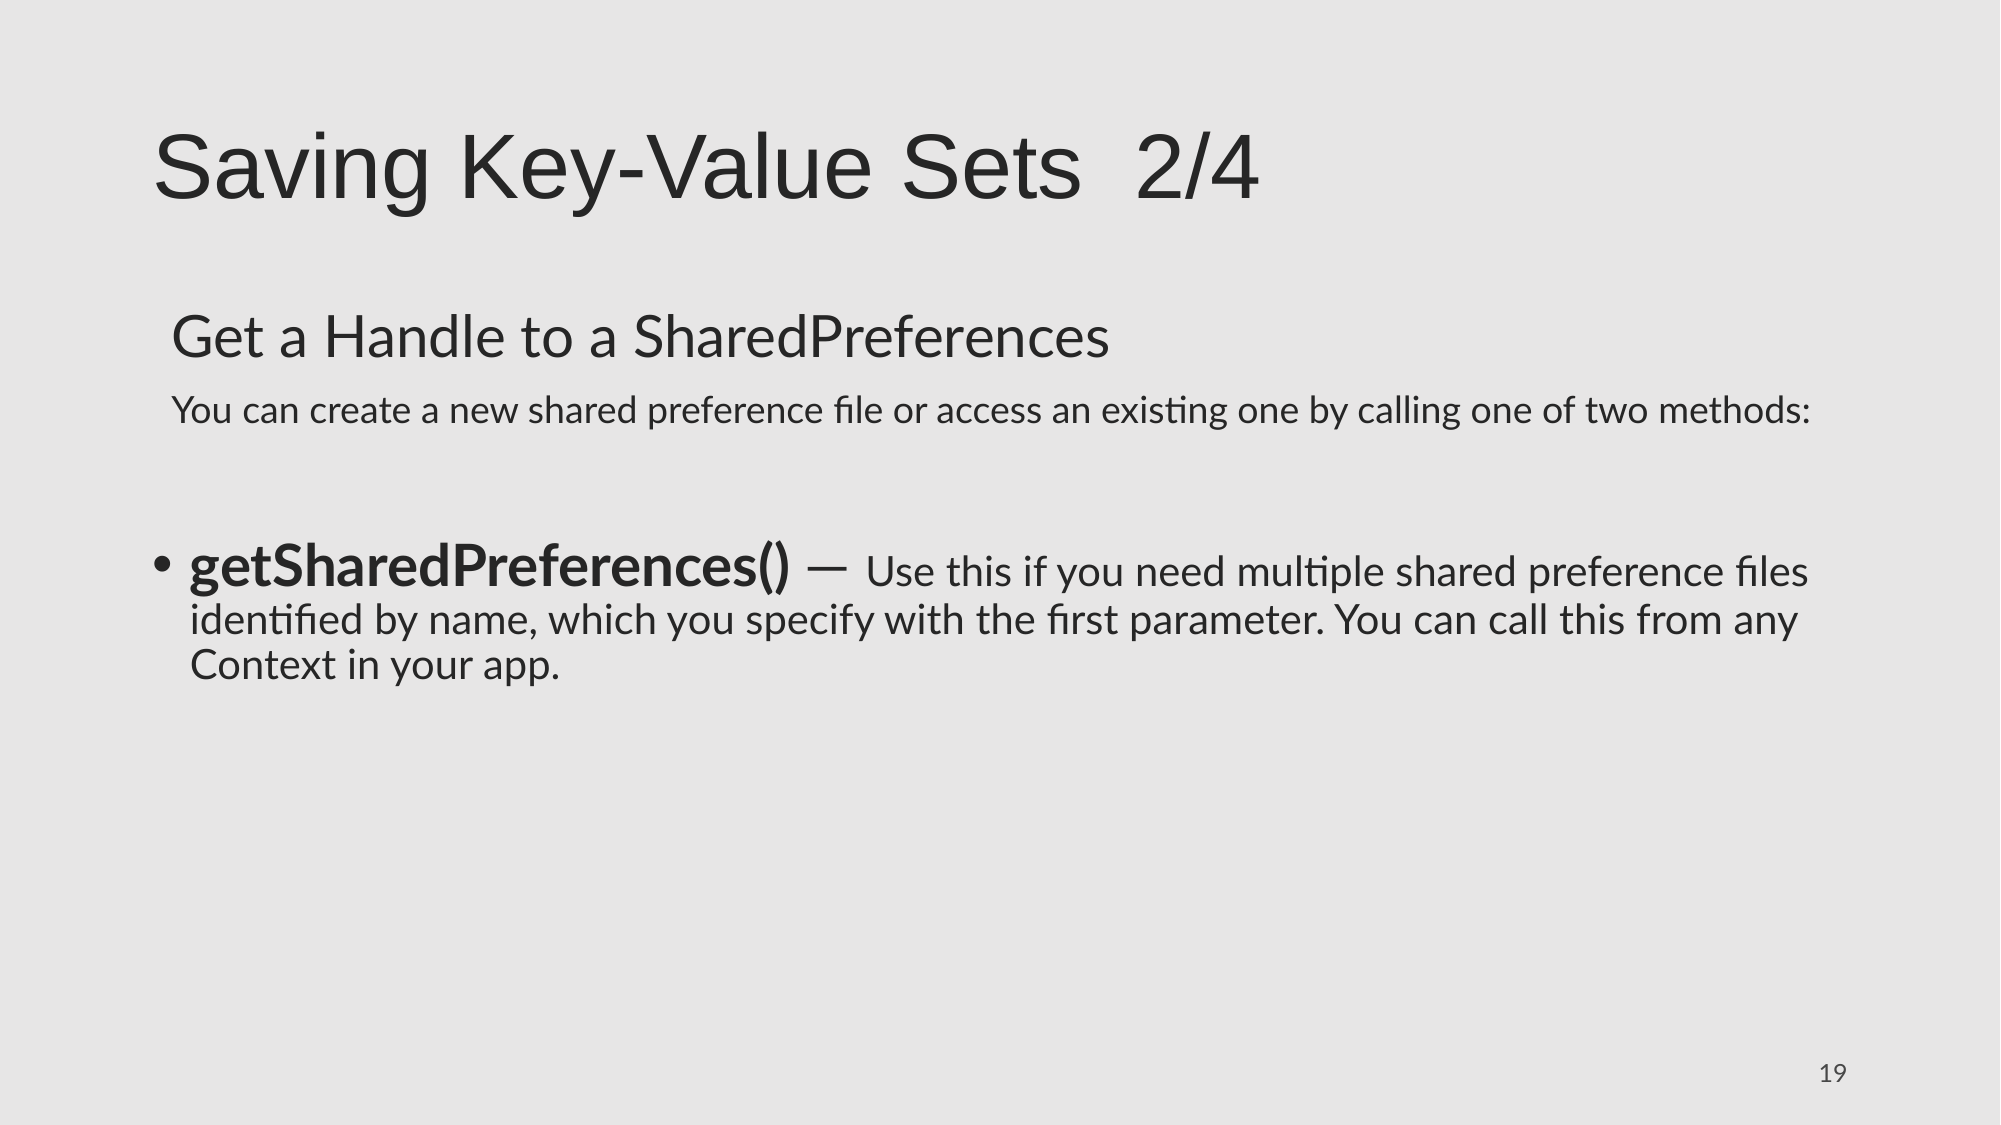

# Saving Key-Value Sets  2/4
Get a Handle to a SharedPreferences
You can create a new shared preference file or access an existing one by calling one of two methods:

getSharedPreferences() — Use this if you need multiple shared preference files identified by name, which you specify with the first parameter. You can call this from any Context in your app.

19